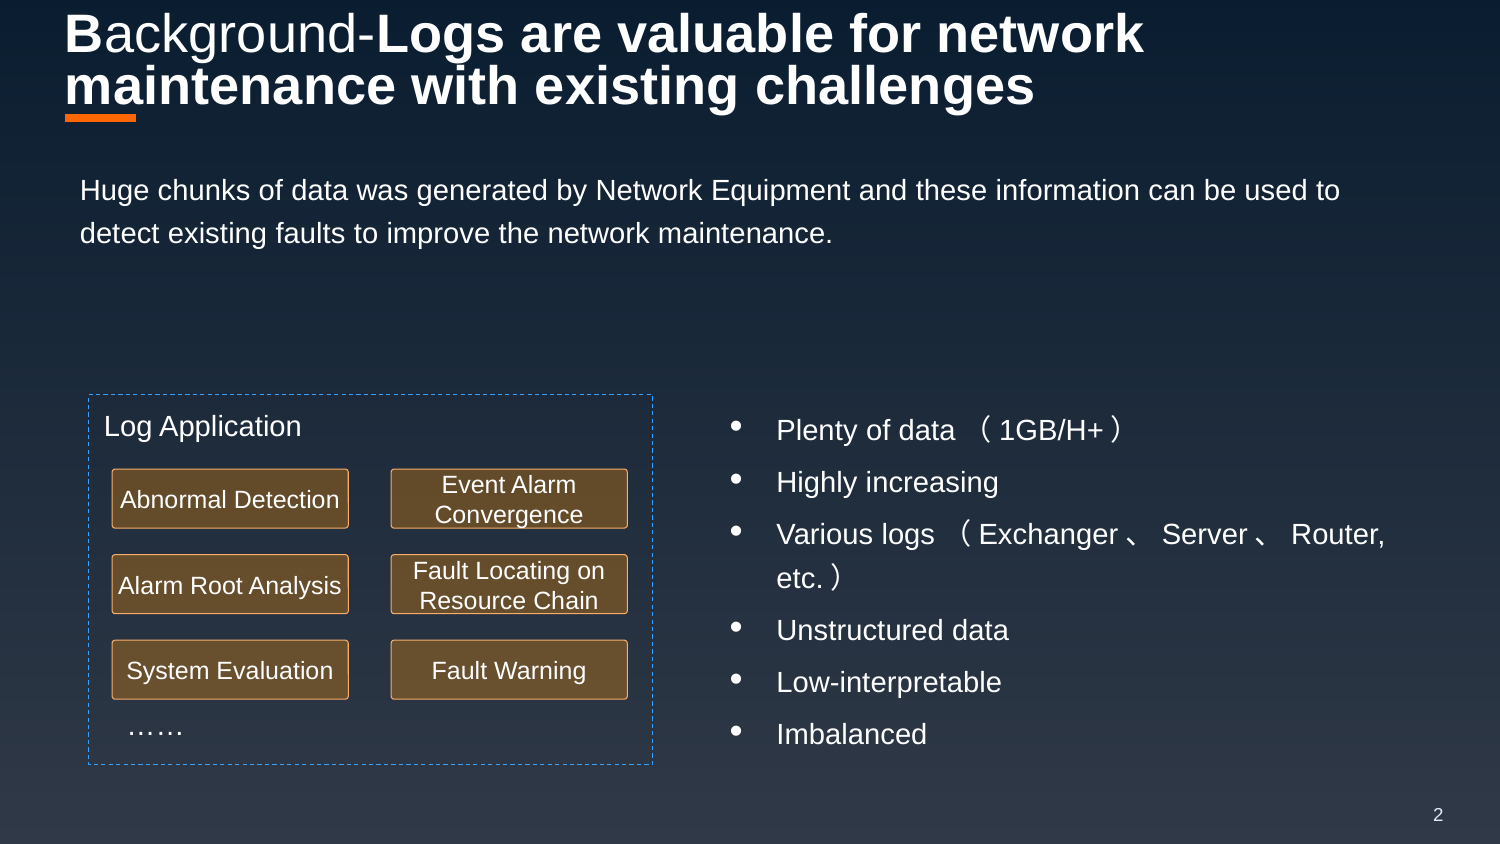

# Background-Logs are valuable for network maintenance with existing challenges
Huge chunks of data was generated by Network Equipment and these information can be used to detect existing faults to improve the network maintenance.

Log Application
Plenty of data（1GB/H+）
Highly increasing
Various logs（Exchanger、Server、Router, etc.）
Unstructured data
Low-interpretable
Imbalanced

Abnormal Detection
Event Alarm Convergence
Alarm Root Analysis
Fault Locating on Resource Chain
System Evaluation
Fault Warning
……
2